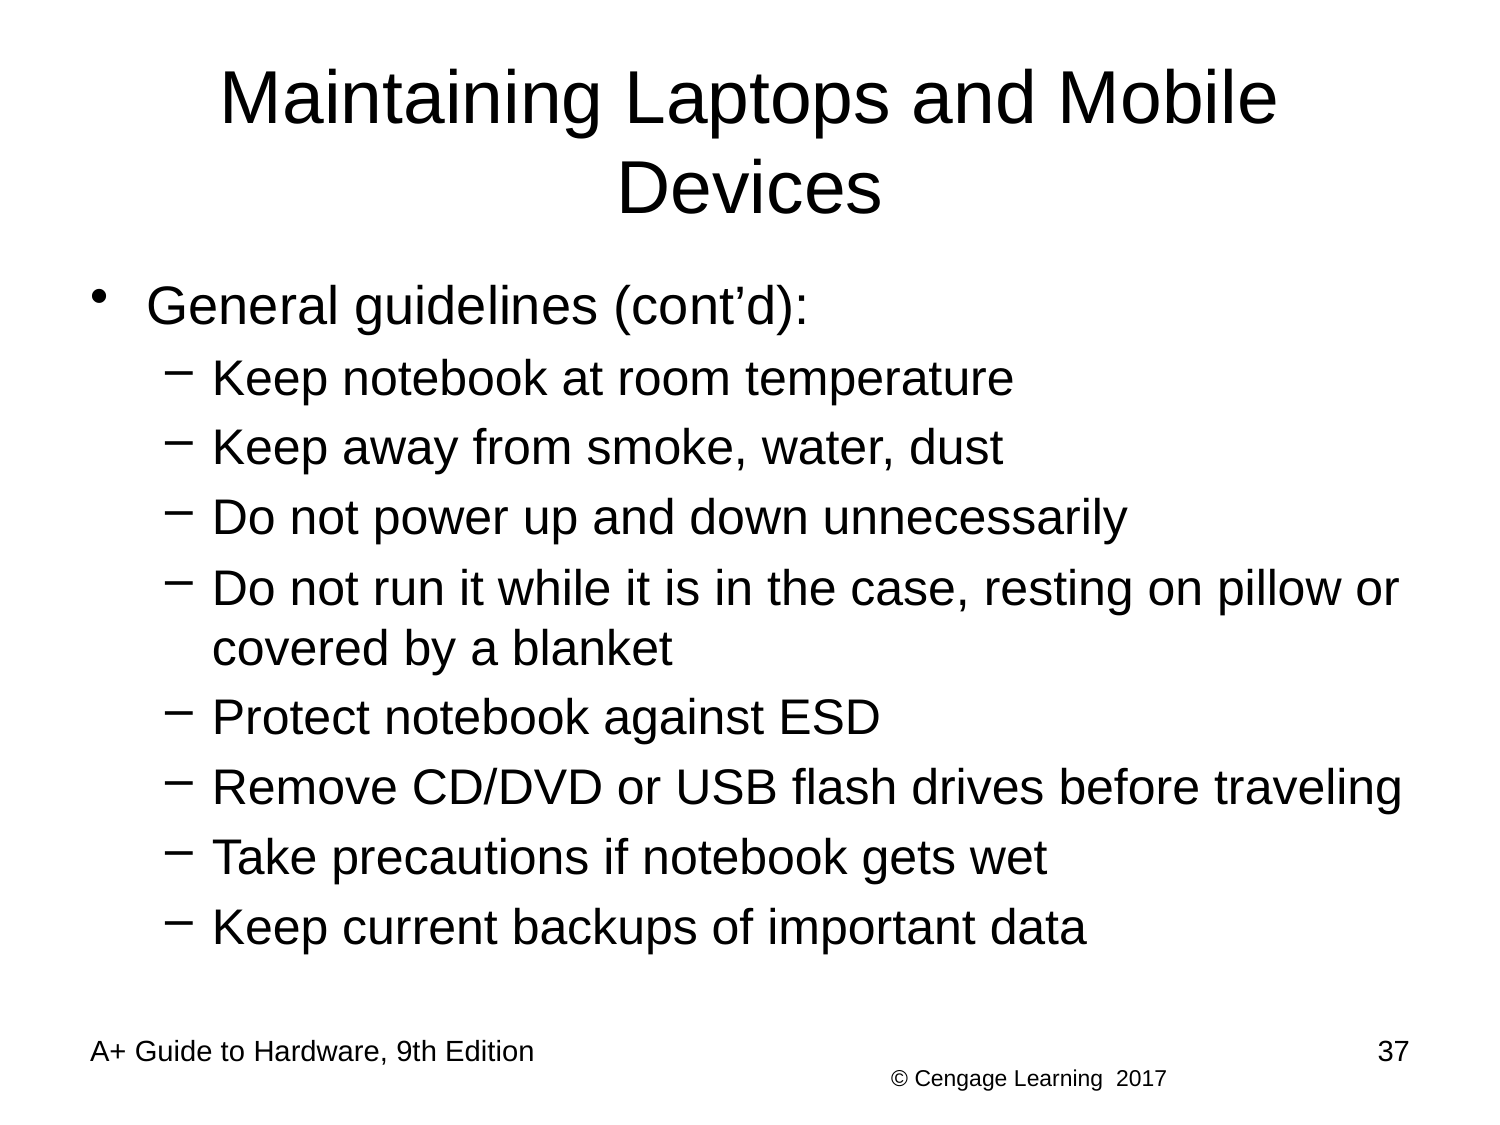

# Maintaining Laptops and Mobile Devices
General guidelines (cont’d):
Keep notebook at room temperature
Keep away from smoke, water, dust
Do not power up and down unnecessarily
Do not run it while it is in the case, resting on pillow or covered by a blanket
Protect notebook against ESD
Remove CD/DVD or USB flash drives before traveling
Take precautions if notebook gets wet
Keep current backups of important data

A+ Guide to Hardware, 9th Edition
37